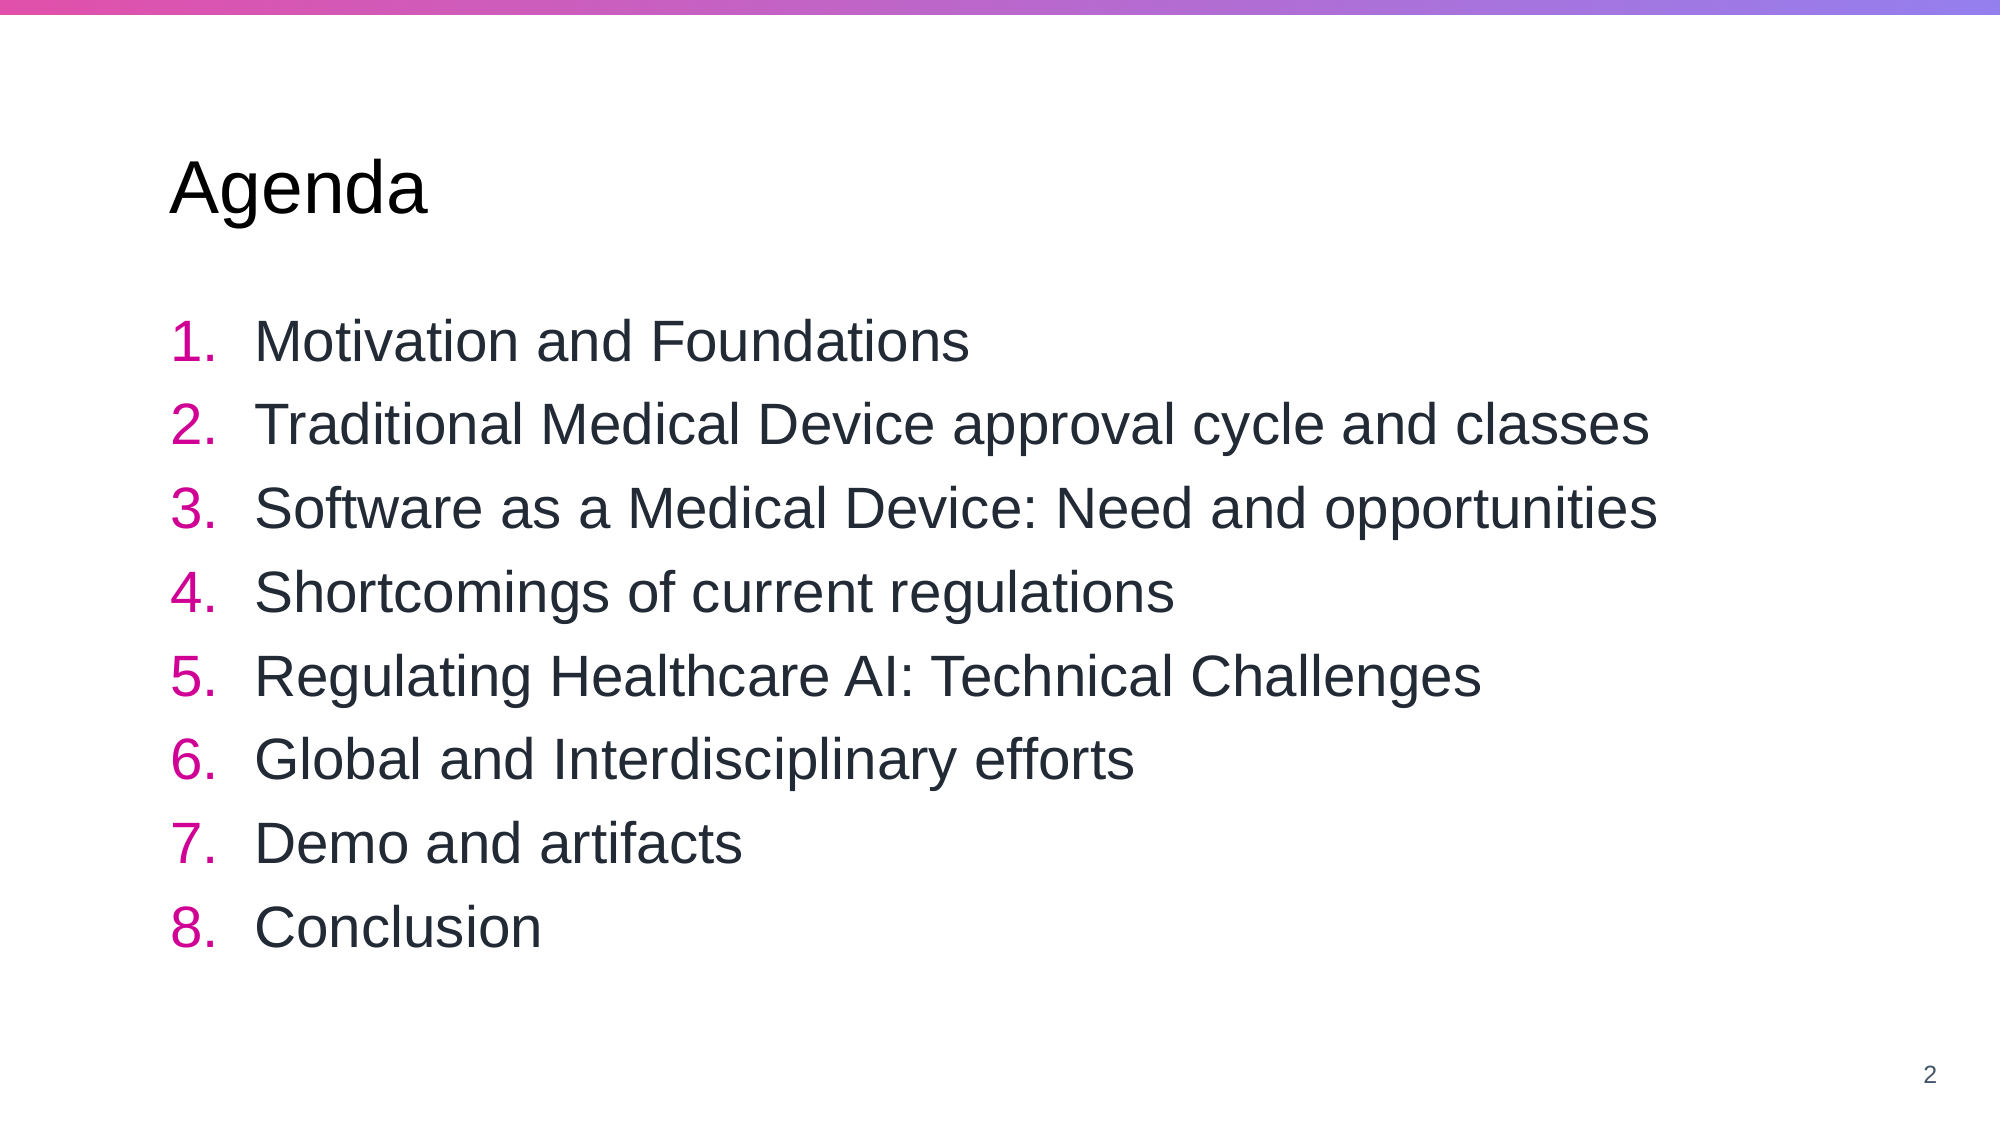

Motivation and Foundations
Traditional Medical Device approval cycle and classes
Software as a Medical Device: Need and opportunities
Shortcomings of current regulations
Regulating Healthcare AI: Technical Challenges
Global and Interdisciplinary efforts
Demo and artifacts
Conclusion